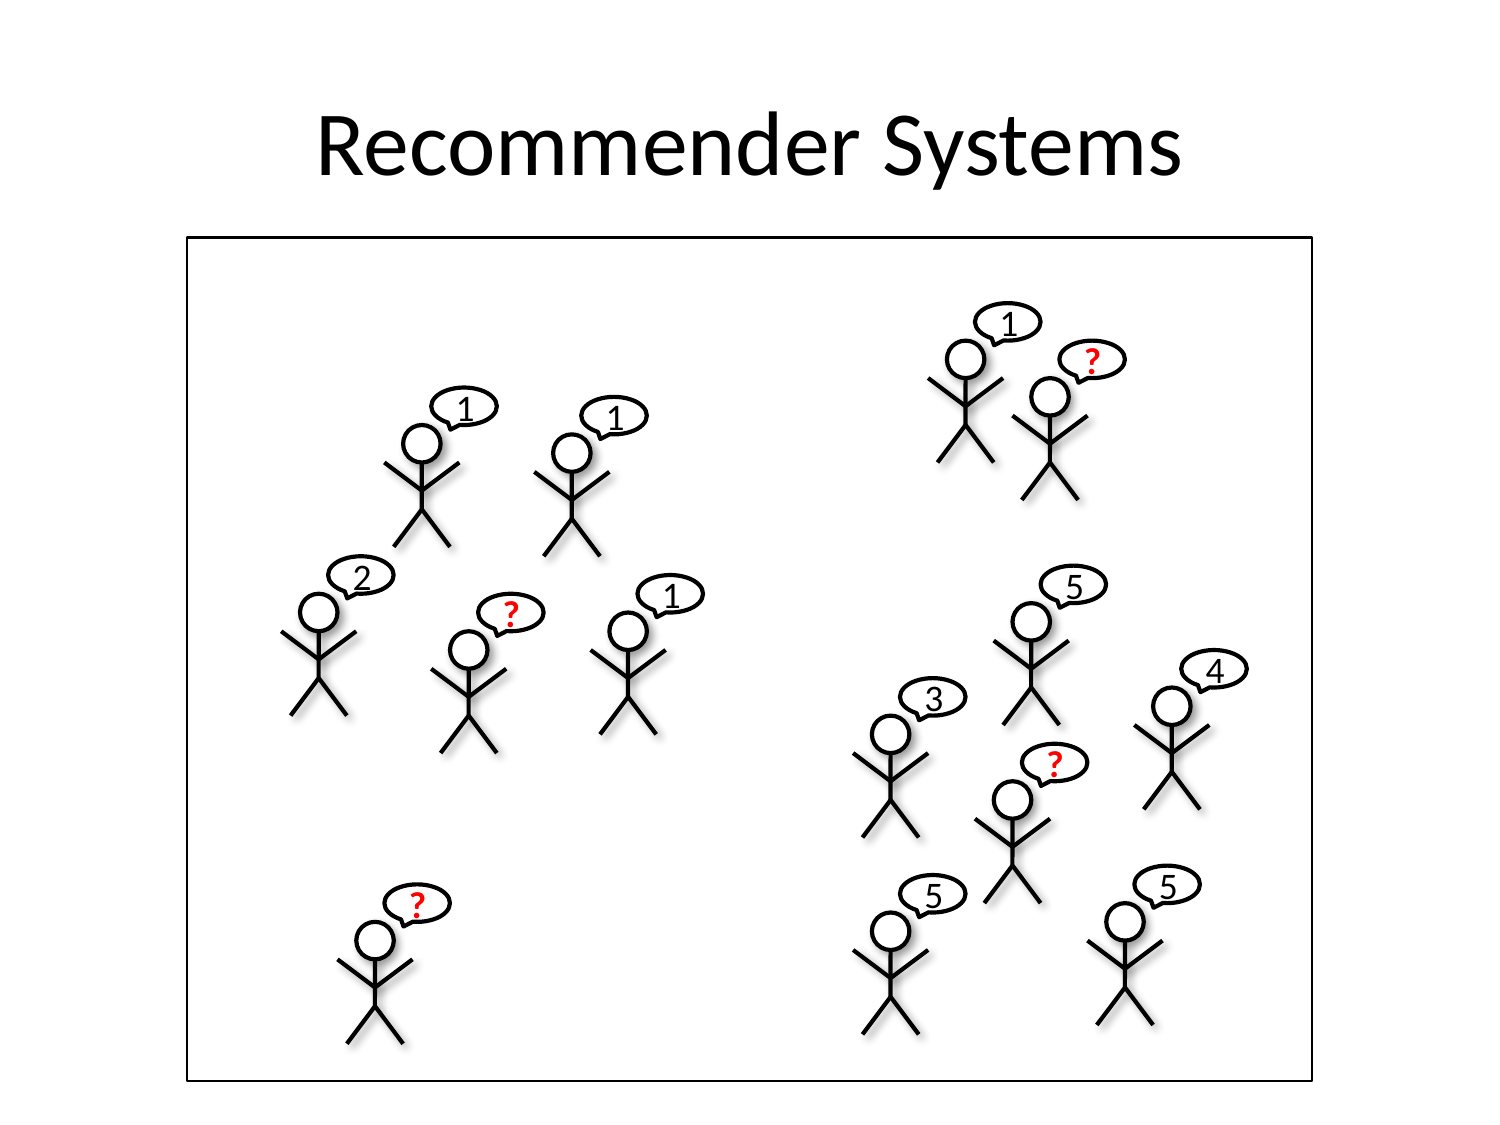

# Recommender Systems

1

?

1

1

2

5

1

?

4

3

?

5

5

?